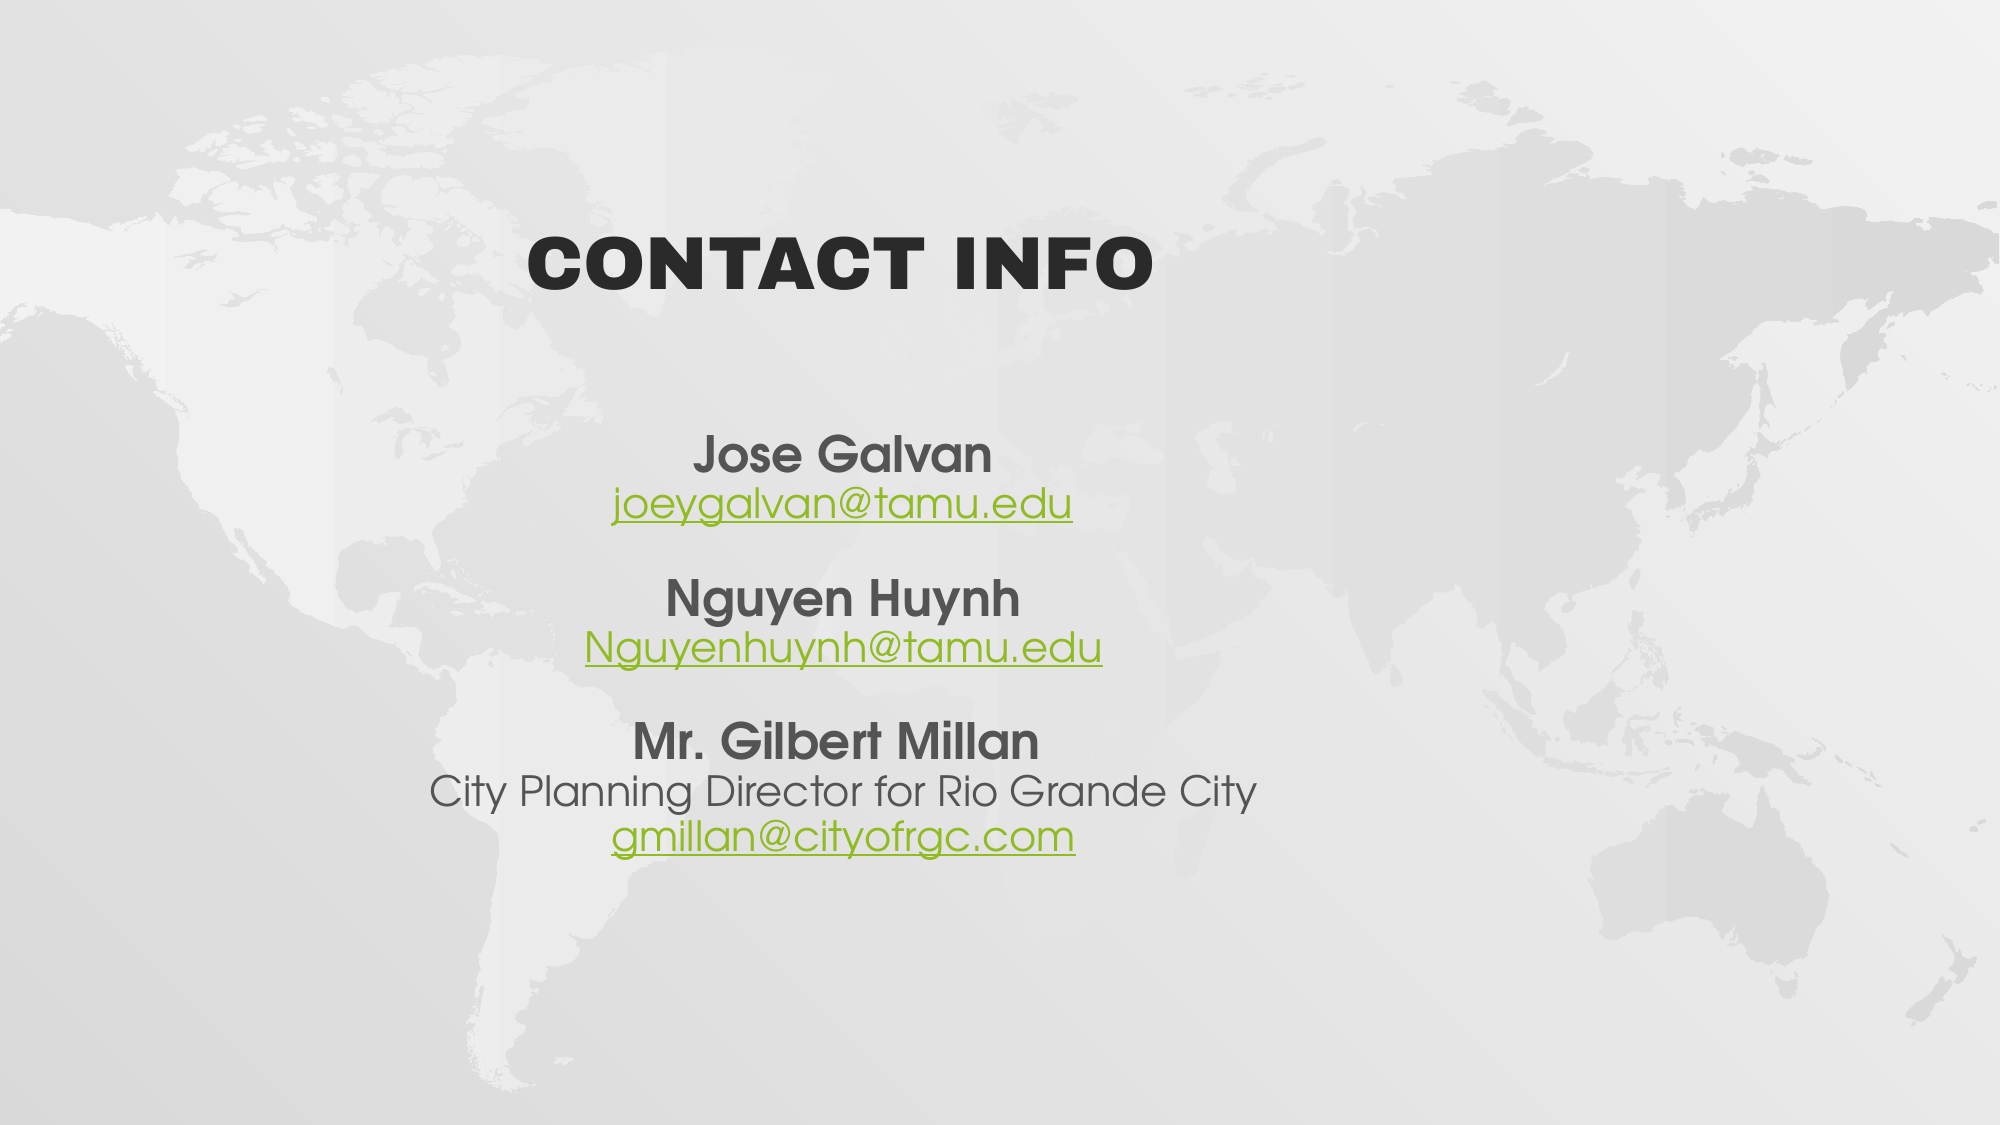

# Contact Info
Jose Galvan
joeygalvan@tamu.edu

Nguyen Huynh
Nguyenhuynh@tamu.edu

Mr. Gilbert Millan
City Planning Director for Rio Grande City
gmillan@cityofrgc.com